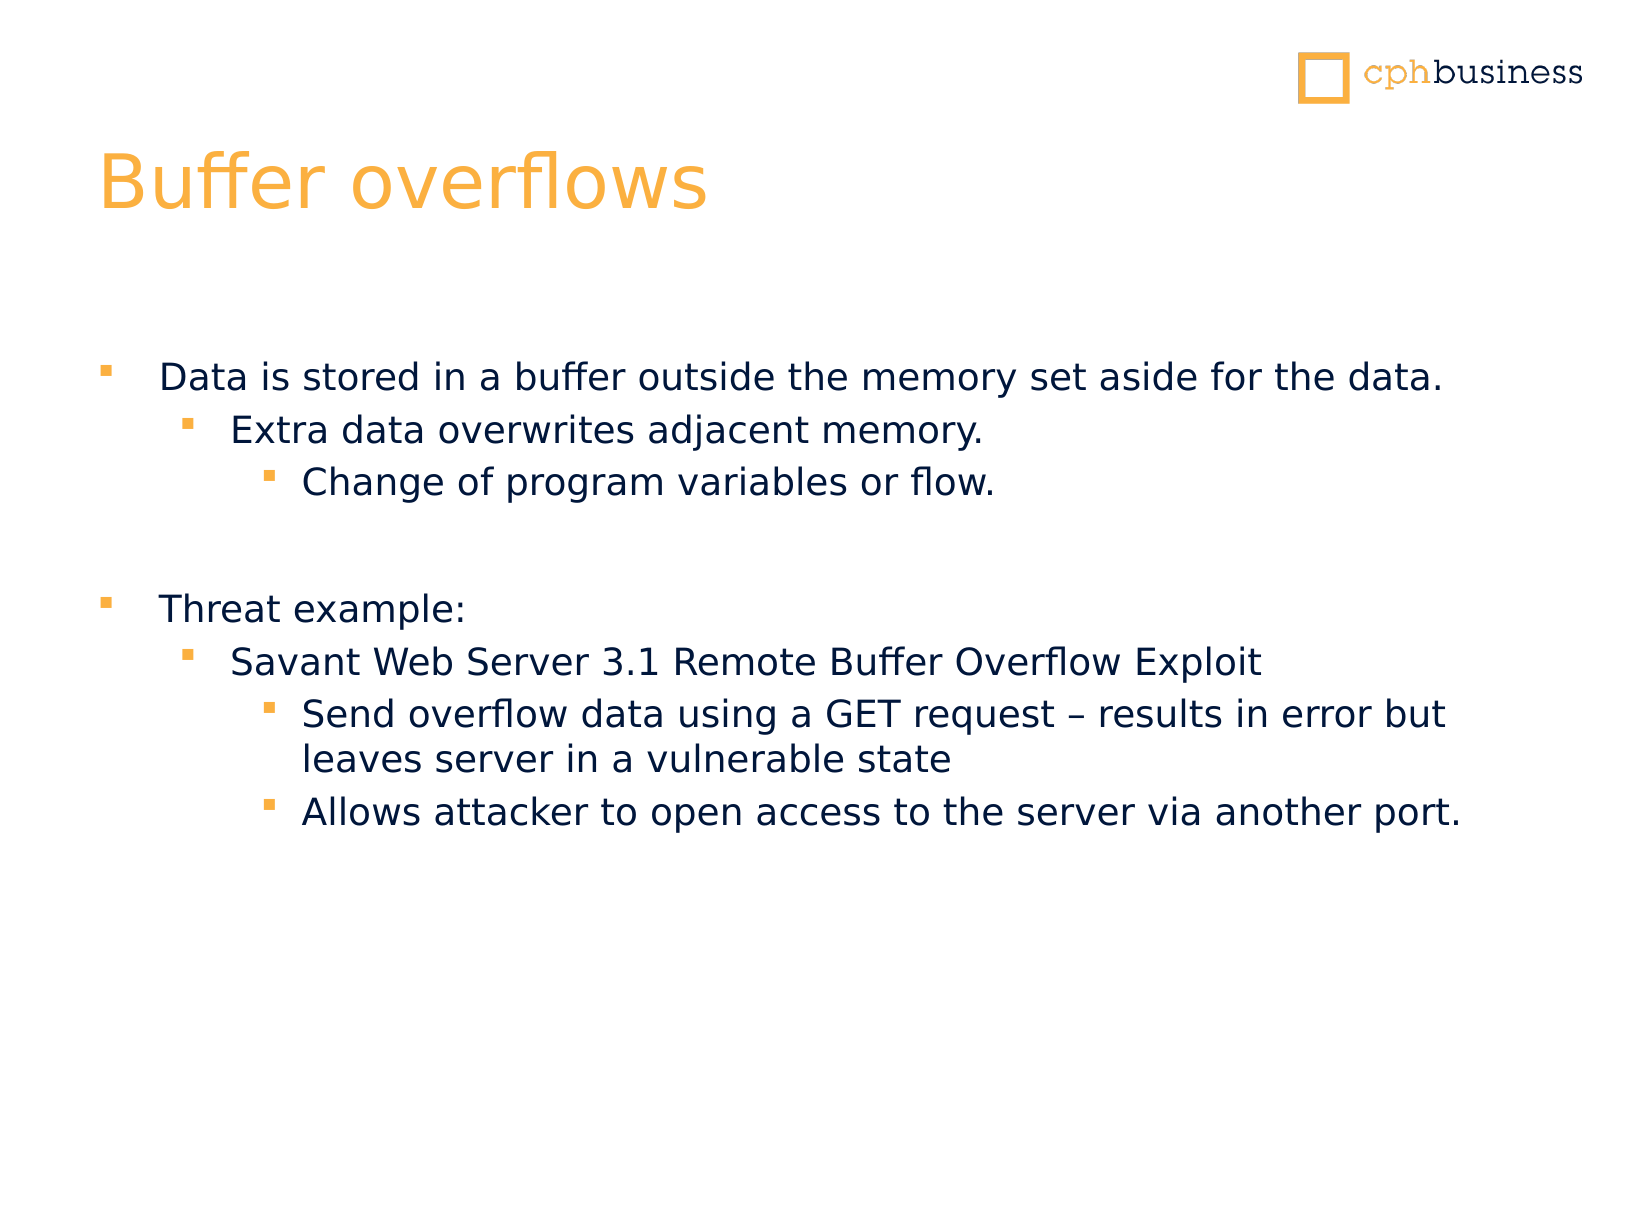

# Buffer overflows
Data is stored in a buffer outside the memory set aside for the data.
Extra data overwrites adjacent memory.
Change of program variables or flow.

Threat example:
Savant Web Server 3.1 Remote Buffer Overflow Exploit
Send overflow data using a GET request – results in error but leaves server in a vulnerable state
Allows attacker to open access to the server via another port.